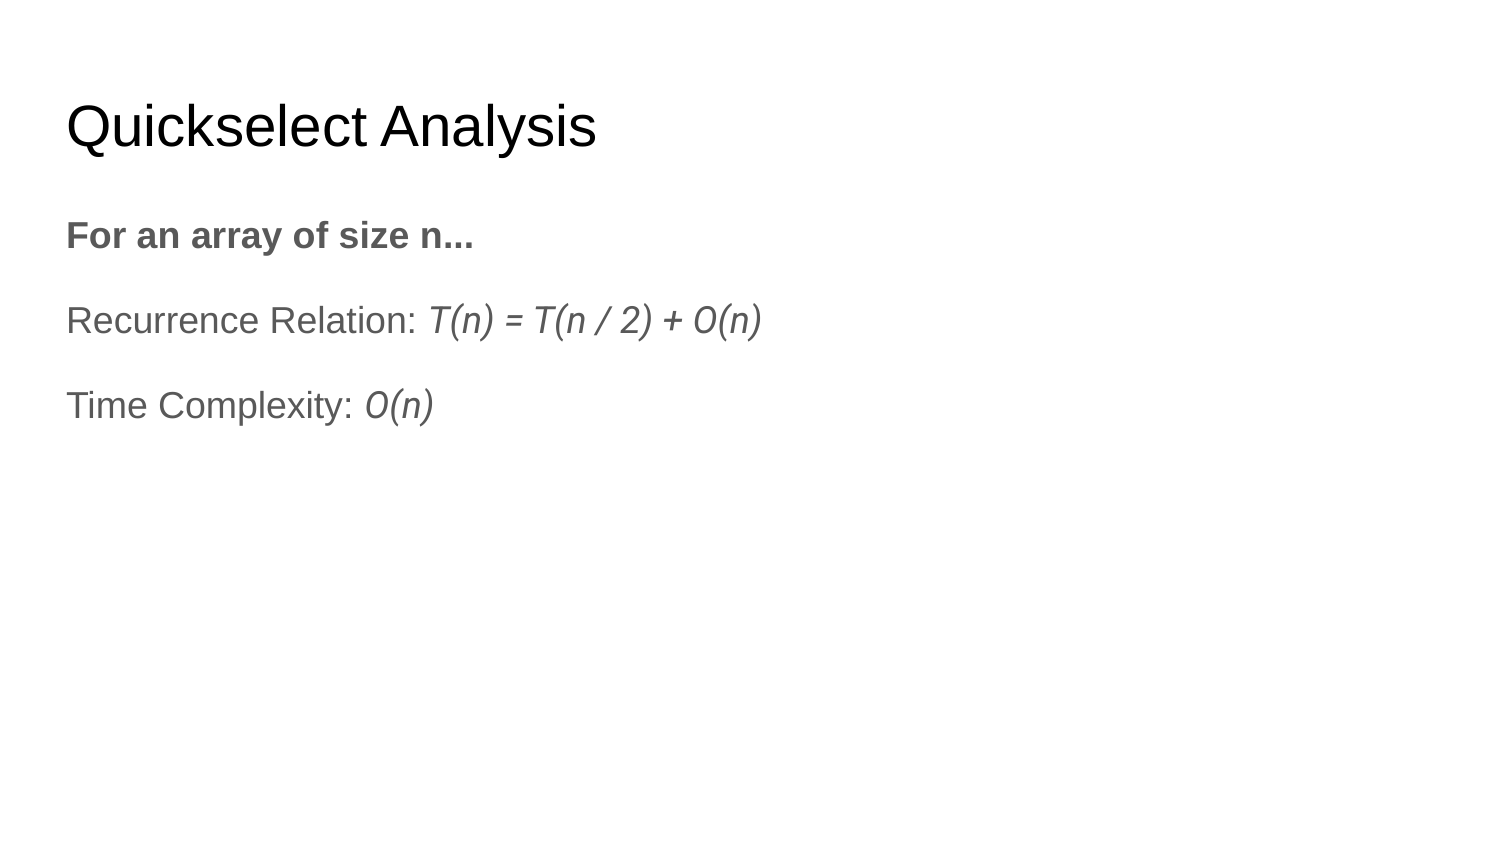

# Quickselect Analysis
For an array of size n...
Recurrence Relation: T(n) = T(n / 2) + O(n)
Time Complexity: O(n)